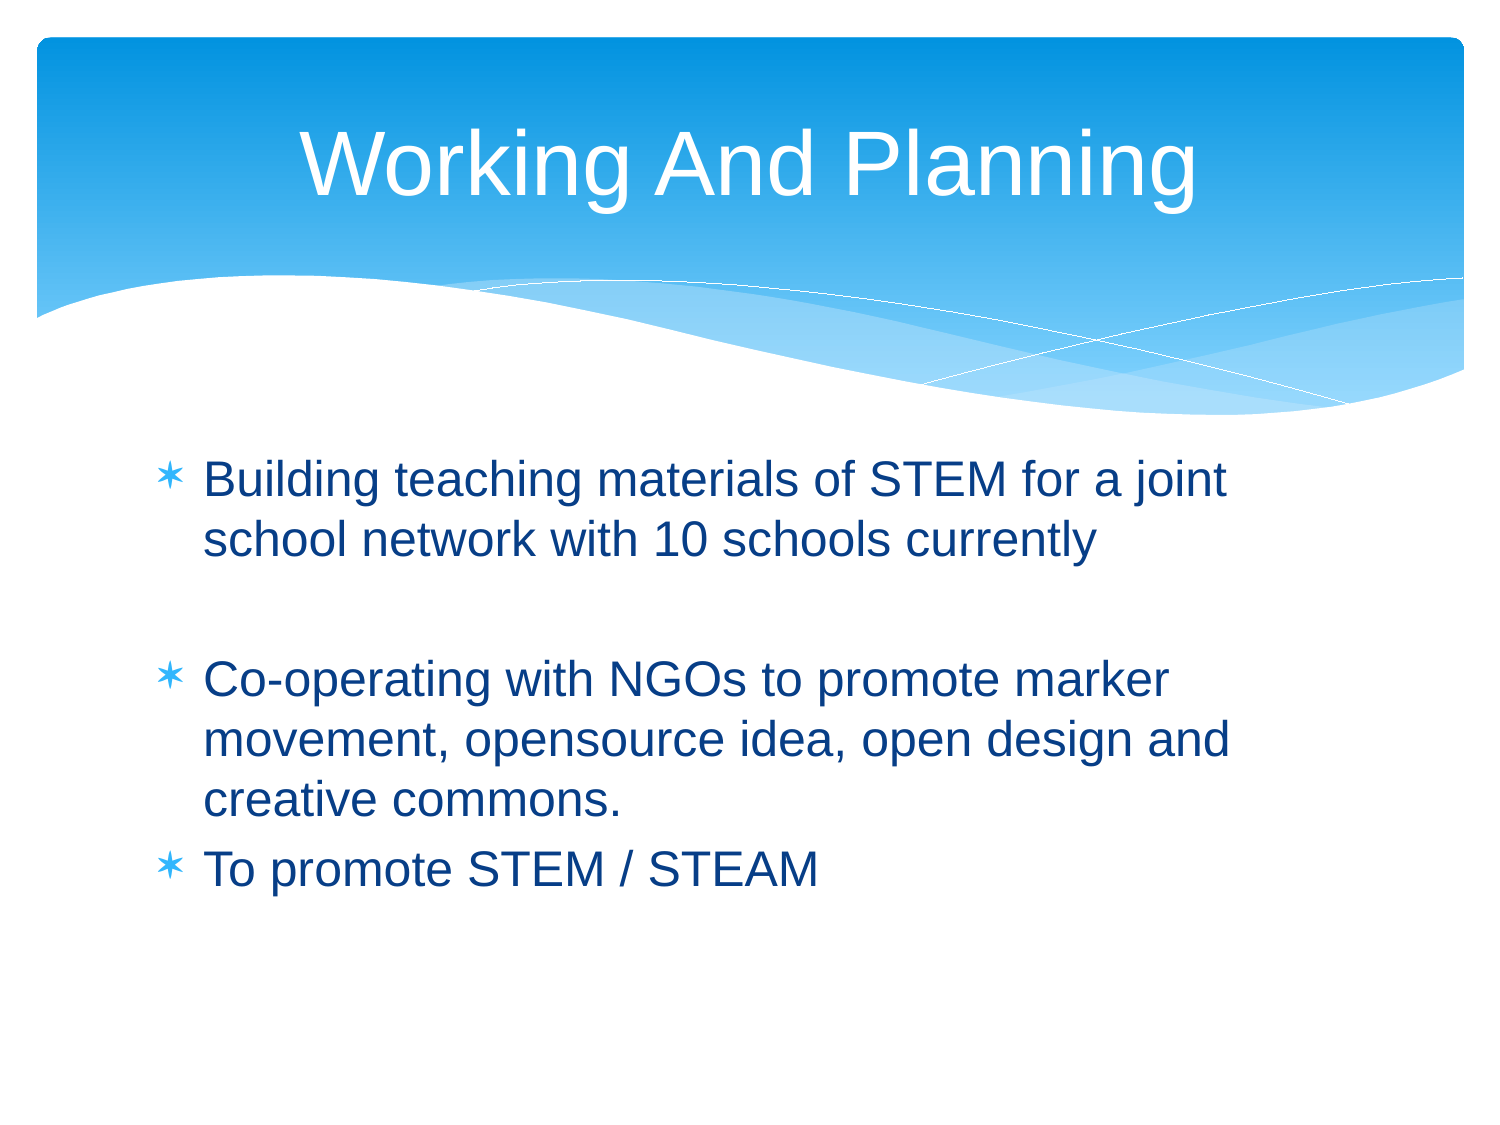

# Working And Planning
Building teaching materials of STEM for a joint school network with 10 schools currently

Co-operating with NGOs to promote marker movement, opensource idea, open design and creative commons.
To promote STEM / STEAM